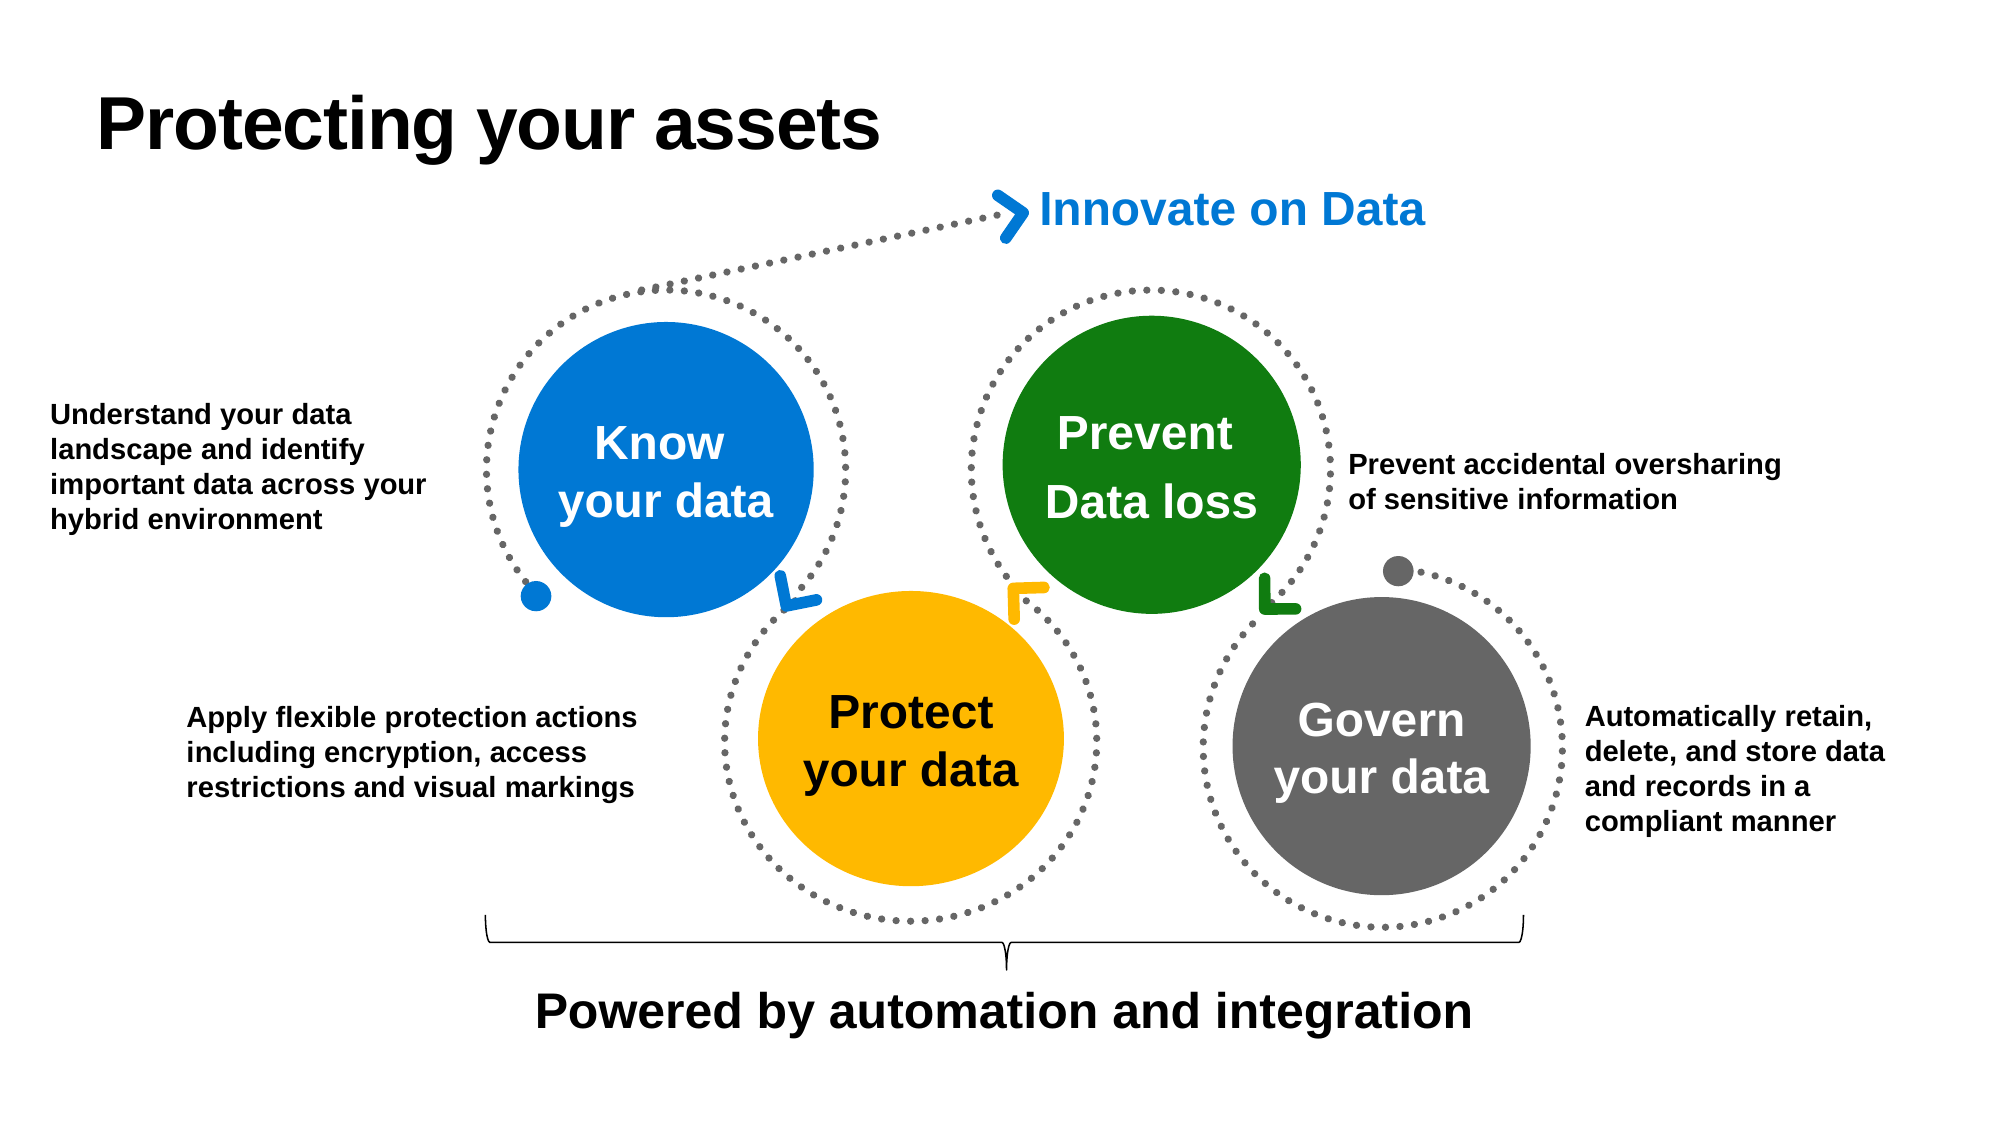

# Protecting your assets
Innovate on Data

Know
your data

Prevent
Data loss

Understand your data landscape and identify important data across your hybrid environment

Prevent accidental oversharing of sensitive information

Govern
your data

Protect
your data

Automatically retain, delete, and store data and records in a compliant manner
Apply flexible protection actions including encryption, access restrictions and visual markings
Powered by automation and integration